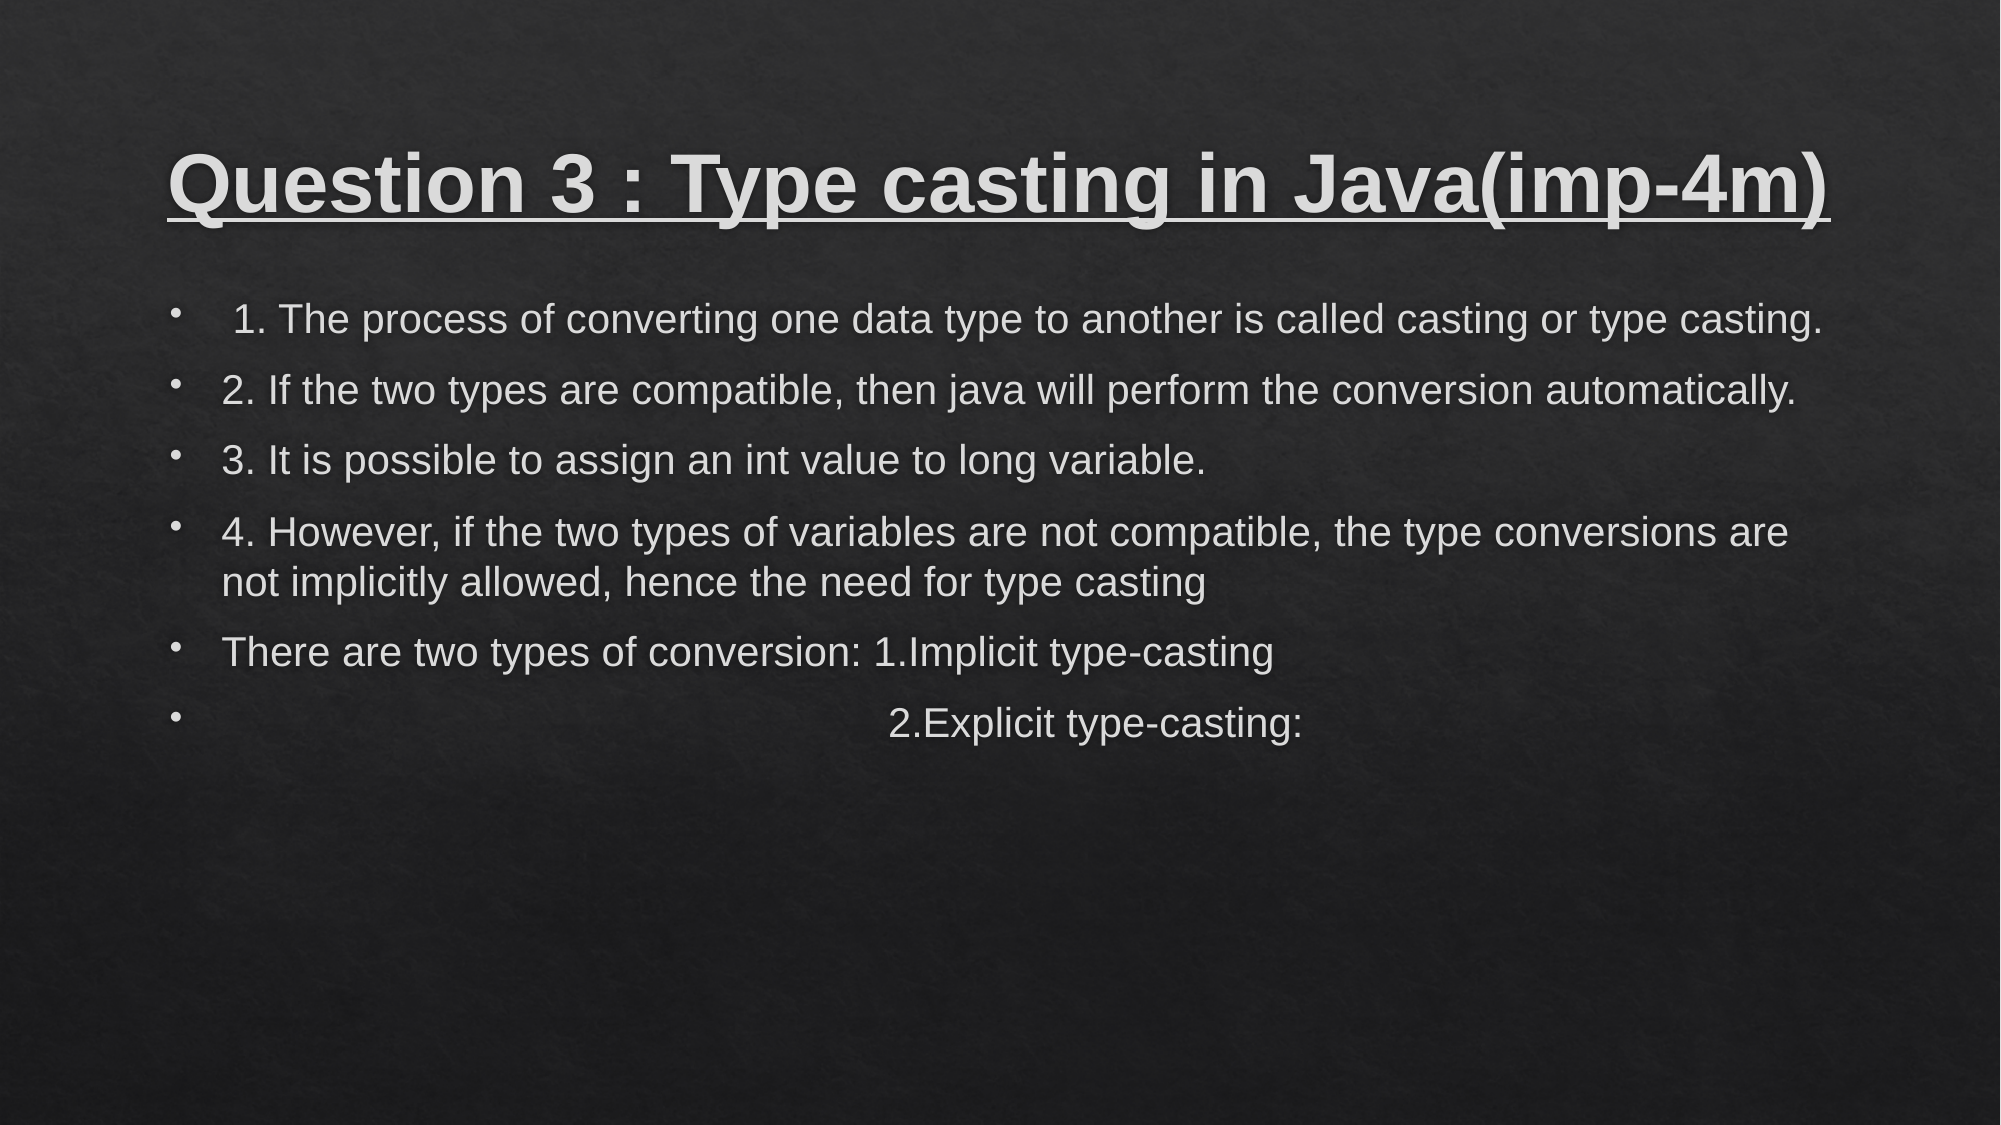

# Question 3 : Type casting in Java(imp-4m)
 1. The process of converting one data type to another is called casting or type casting.
2. If the two types are compatible, then java will perform the conversion automatically.
3. It is possible to assign an int value to long variable.
4. However, if the two types of variables are not compatible, the type conversions are not implicitly allowed, hence the need for type casting
There are two types of conversion: 1.Implicit type-casting
                                                          2.Explicit type-casting: